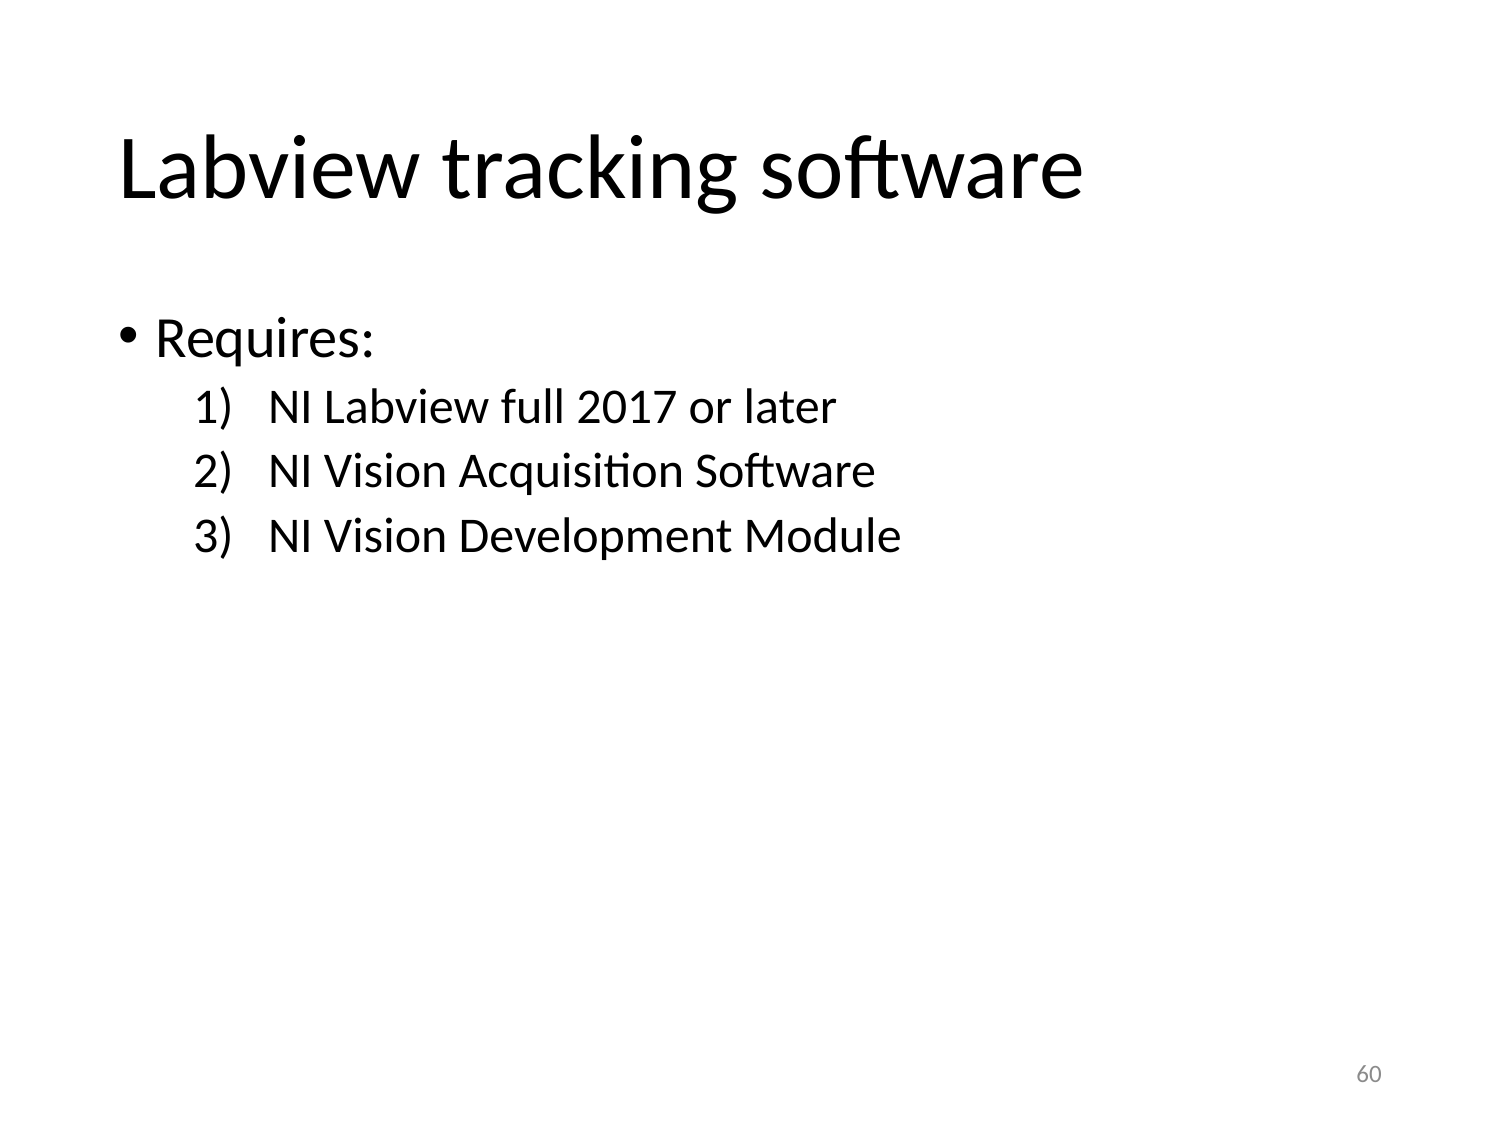

# Labview tracking software
Requires:
NI Labview full 2017 or later
NI Vision Acquisition Software
NI Vision Development Module

60